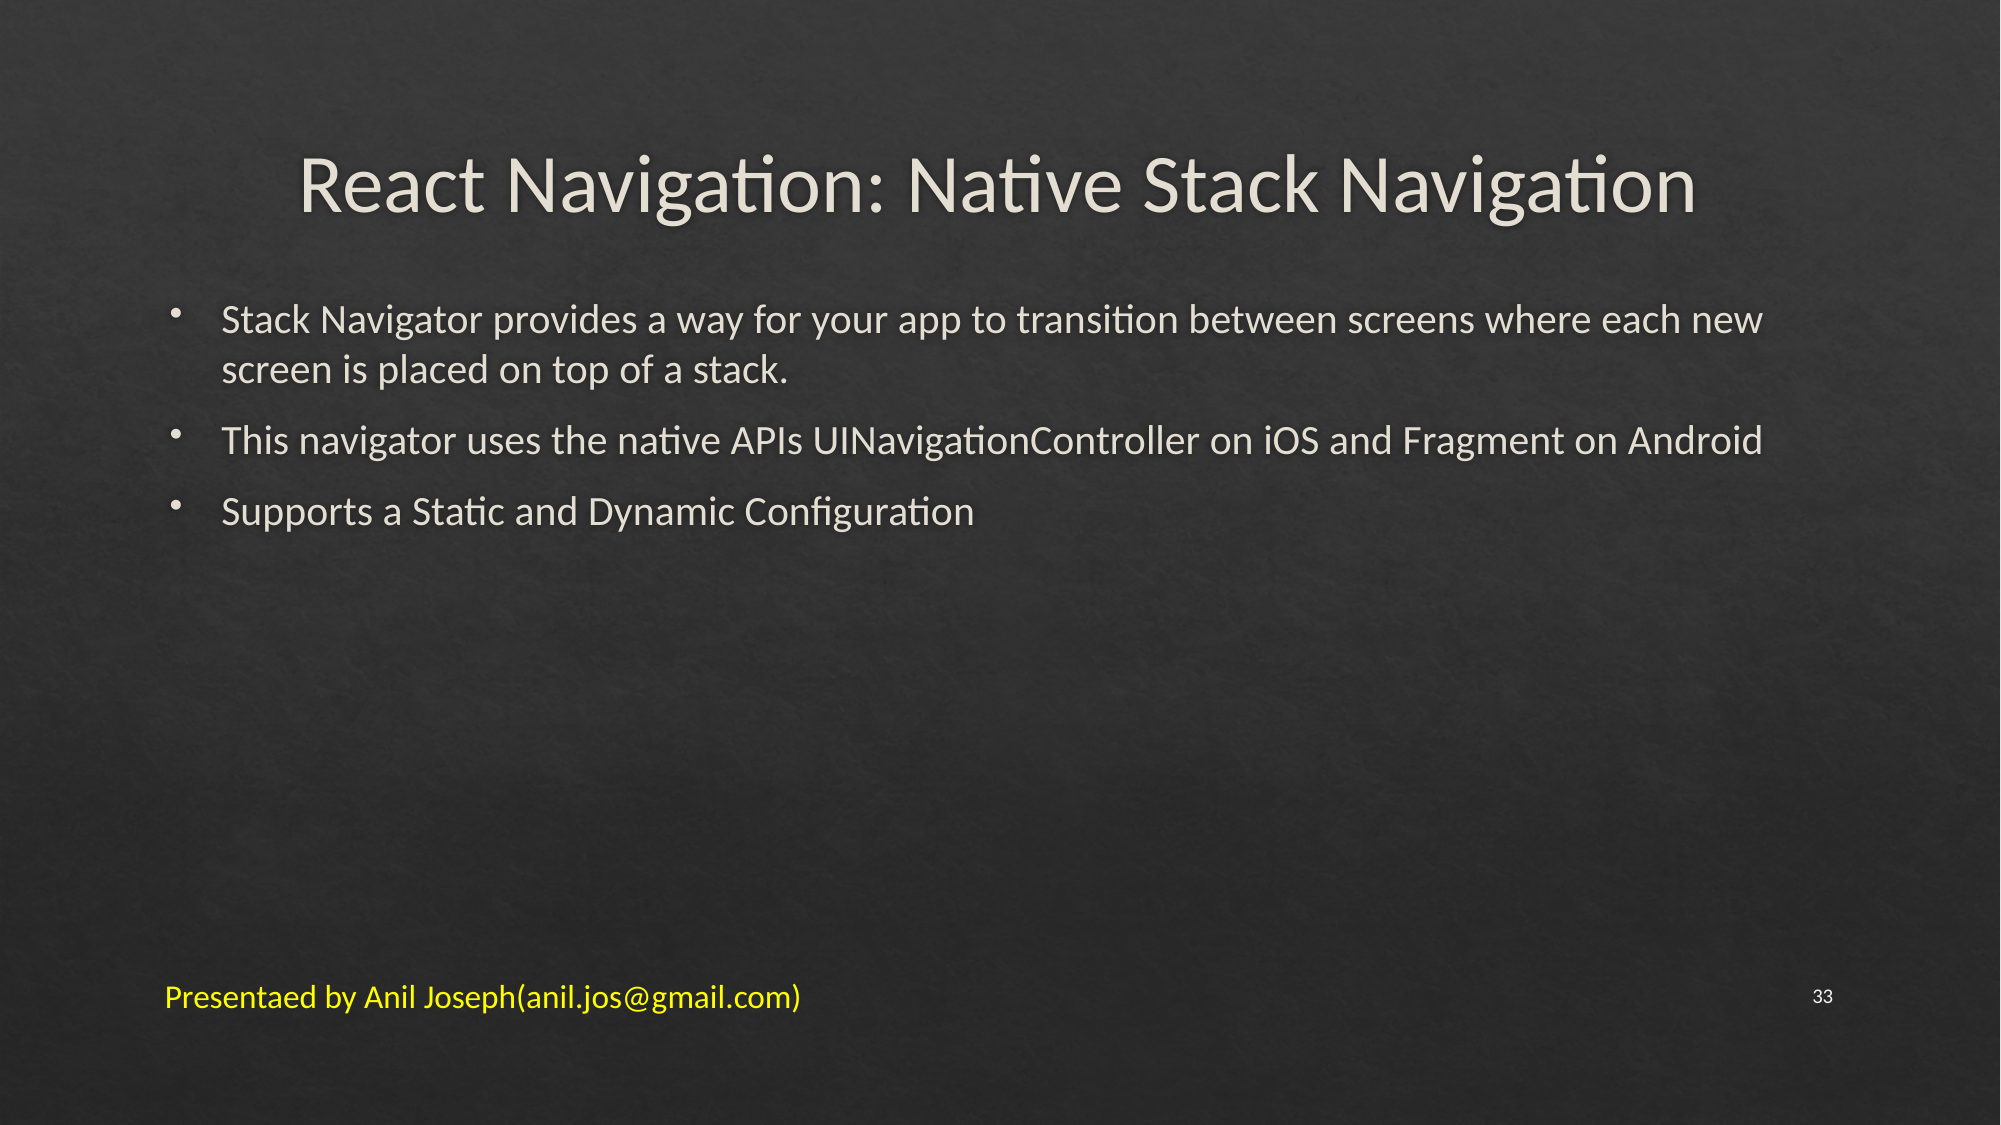

# React Navigation: Native Stack Navigation
Stack Navigator provides a way for your app to transition between screens where each new screen is placed on top of a stack.
This navigator uses the native APIs UINavigationController on iOS and Fragment on Android
Supports a Static and Dynamic Configuration

Presentaed by Anil Joseph(anil.jos@gmail.com)
33